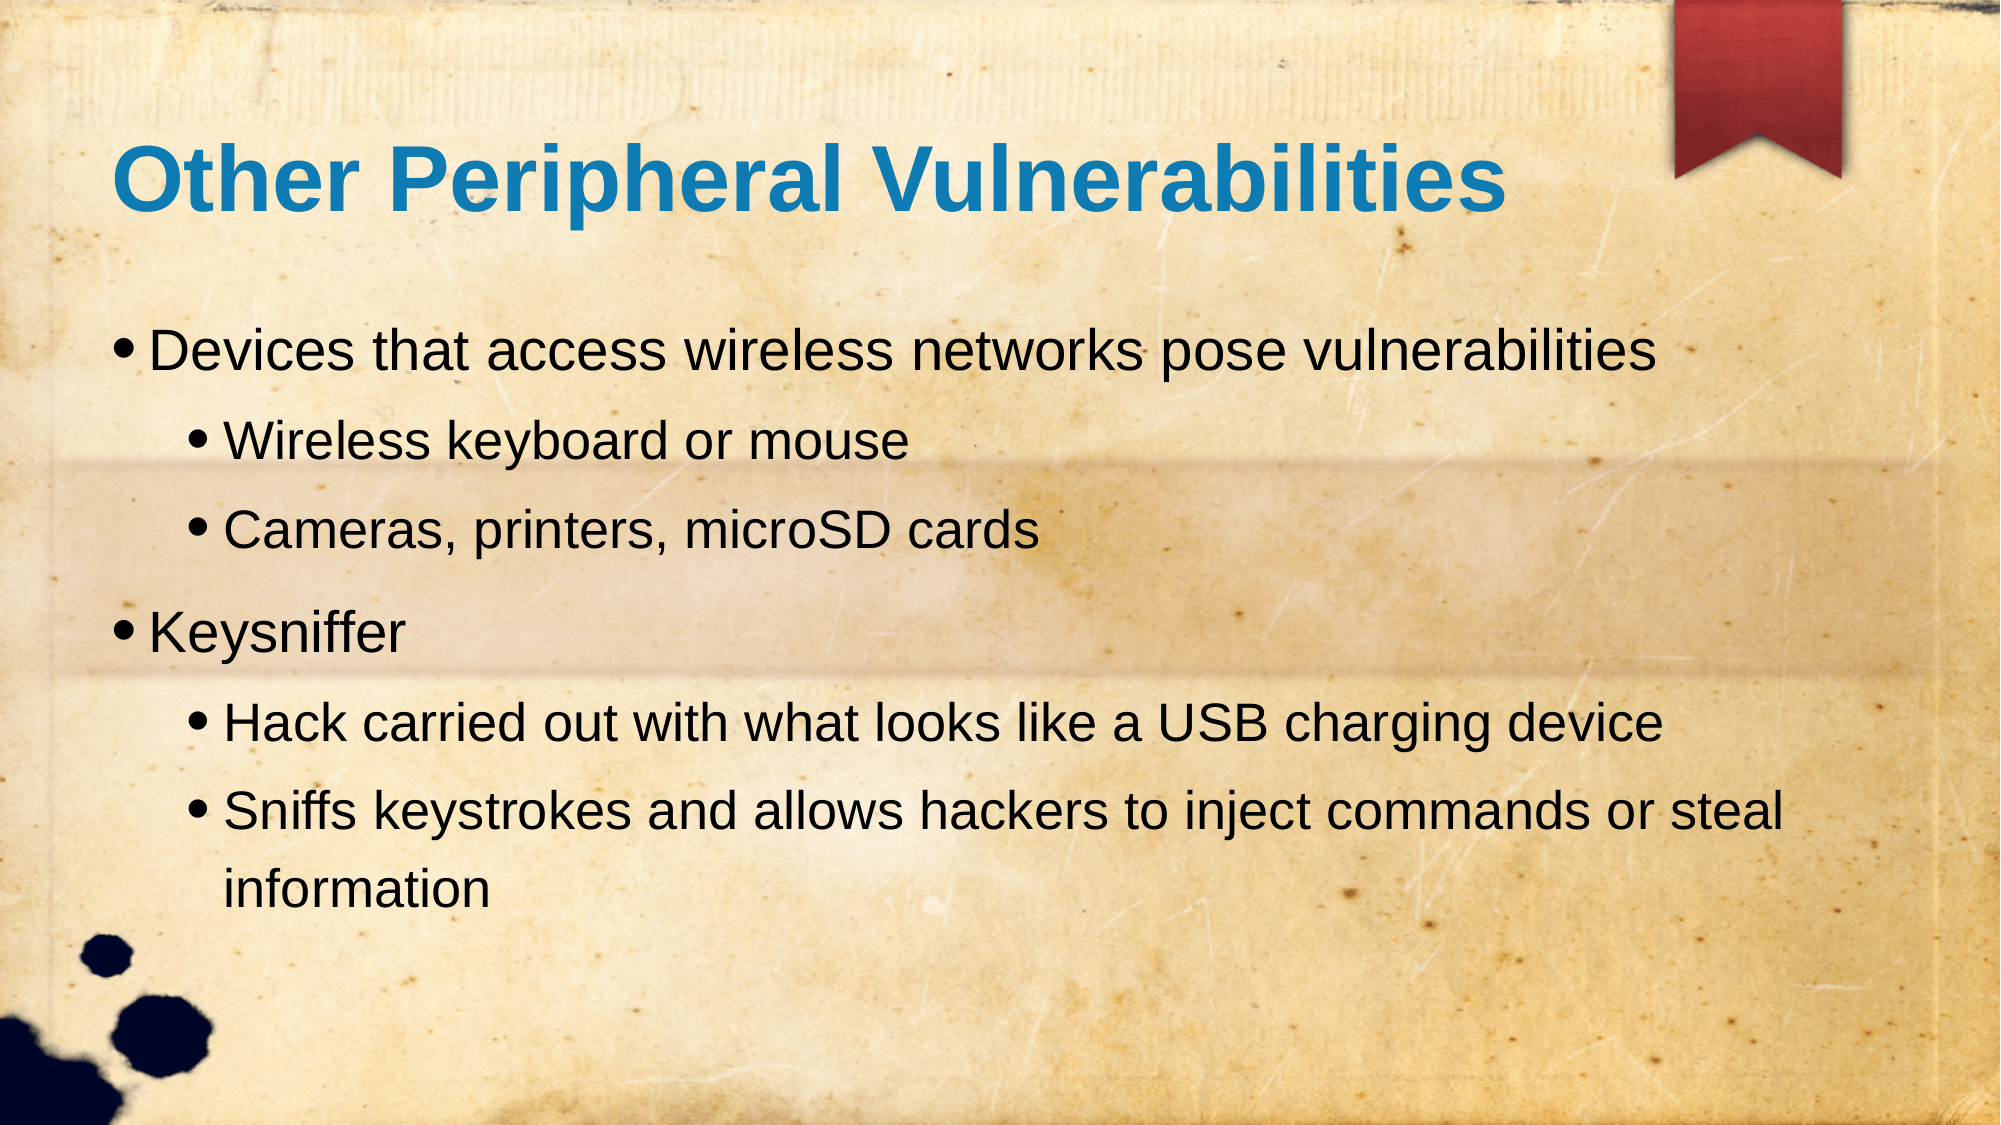

Other Peripheral Vulnerabilities
Devices that access wireless networks pose vulnerabilities
Wireless keyboard or mouse
Cameras, printers, microSD cards
Keysniffer
Hack carried out with what looks like a USB charging device
Sniffs keystrokes and allows hackers to inject commands or steal information